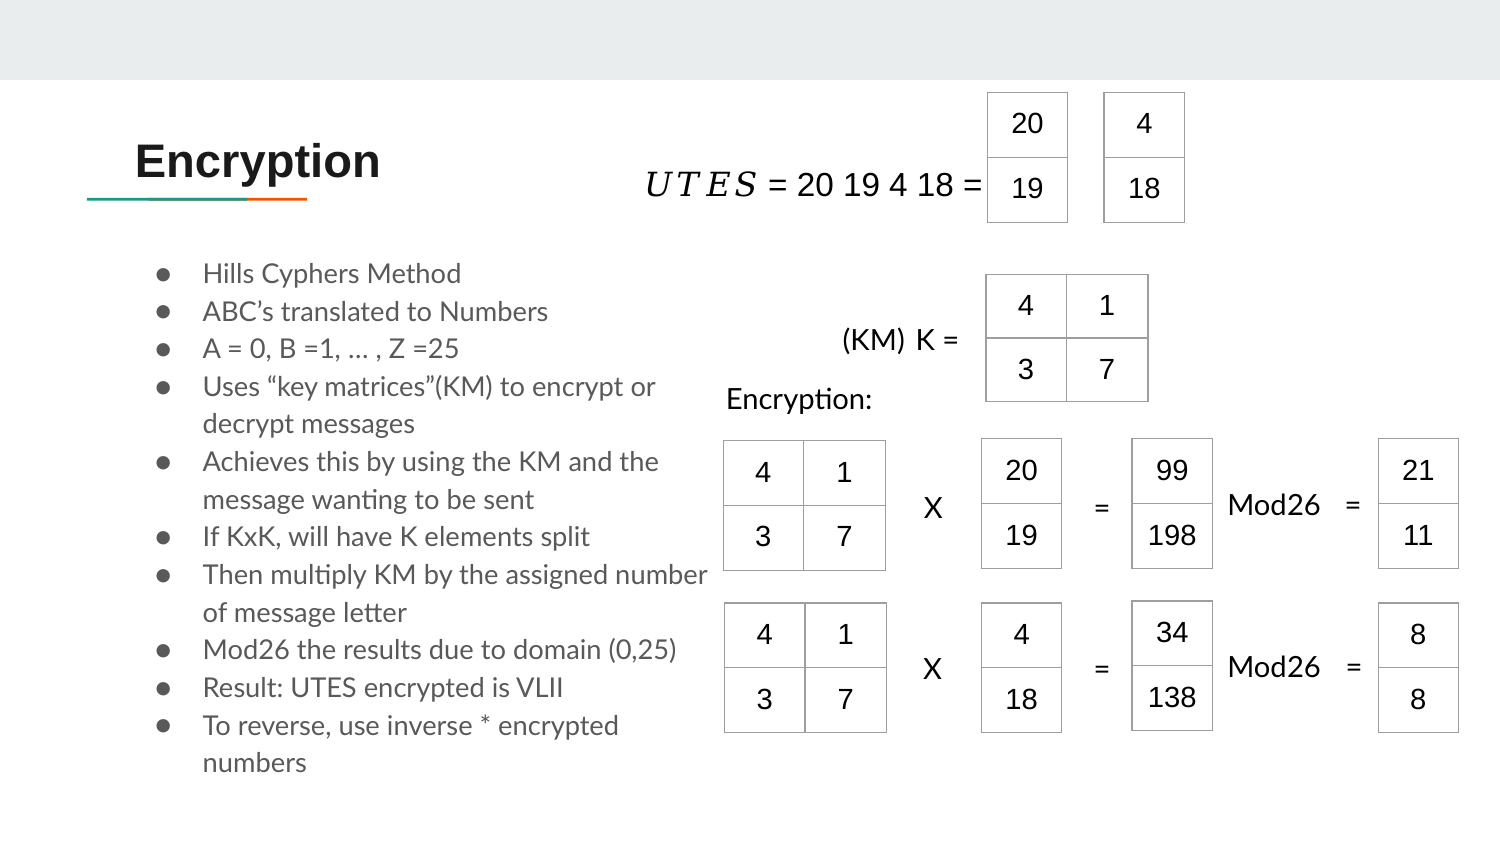

| 20 |
| --- |
| 19 |
| 4 |
| --- |
| 18 |
# Encryption
𝑈𝑇𝐸𝑆 = 20 19 4 18 =
Hills Cyphers Method
ABC’s translated to Numbers
A = 0, B =1, … , Z =25
Uses “key matrices”(KM) to encrypt or decrypt messages
Achieves this by using the KM and the message wanting to be sent
If KxK, will have K elements split
Then multiply KM by the assigned number of message letter
Mod26 the results due to domain (0,25)
Result: UTES encrypted is VLII
To reverse, use inverse * encrypted numbers
| 4 | 1 |
| --- | --- |
| 3 | 7 |
(KM)
K =
Encryption:
| 20 |
| --- |
| 19 |
| 99 |
| --- |
| 198 |
| 21 |
| --- |
| 11 |
| 4 | 1 |
| --- | --- |
| 3 | 7 |
Mod26
=
X
=
| 34 |
| --- |
| 138 |
| 4 | 1 |
| --- | --- |
| 3 | 7 |
| 4 |
| --- |
| 18 |
| 8 |
| --- |
| 8 |
Mod26
=
X
=